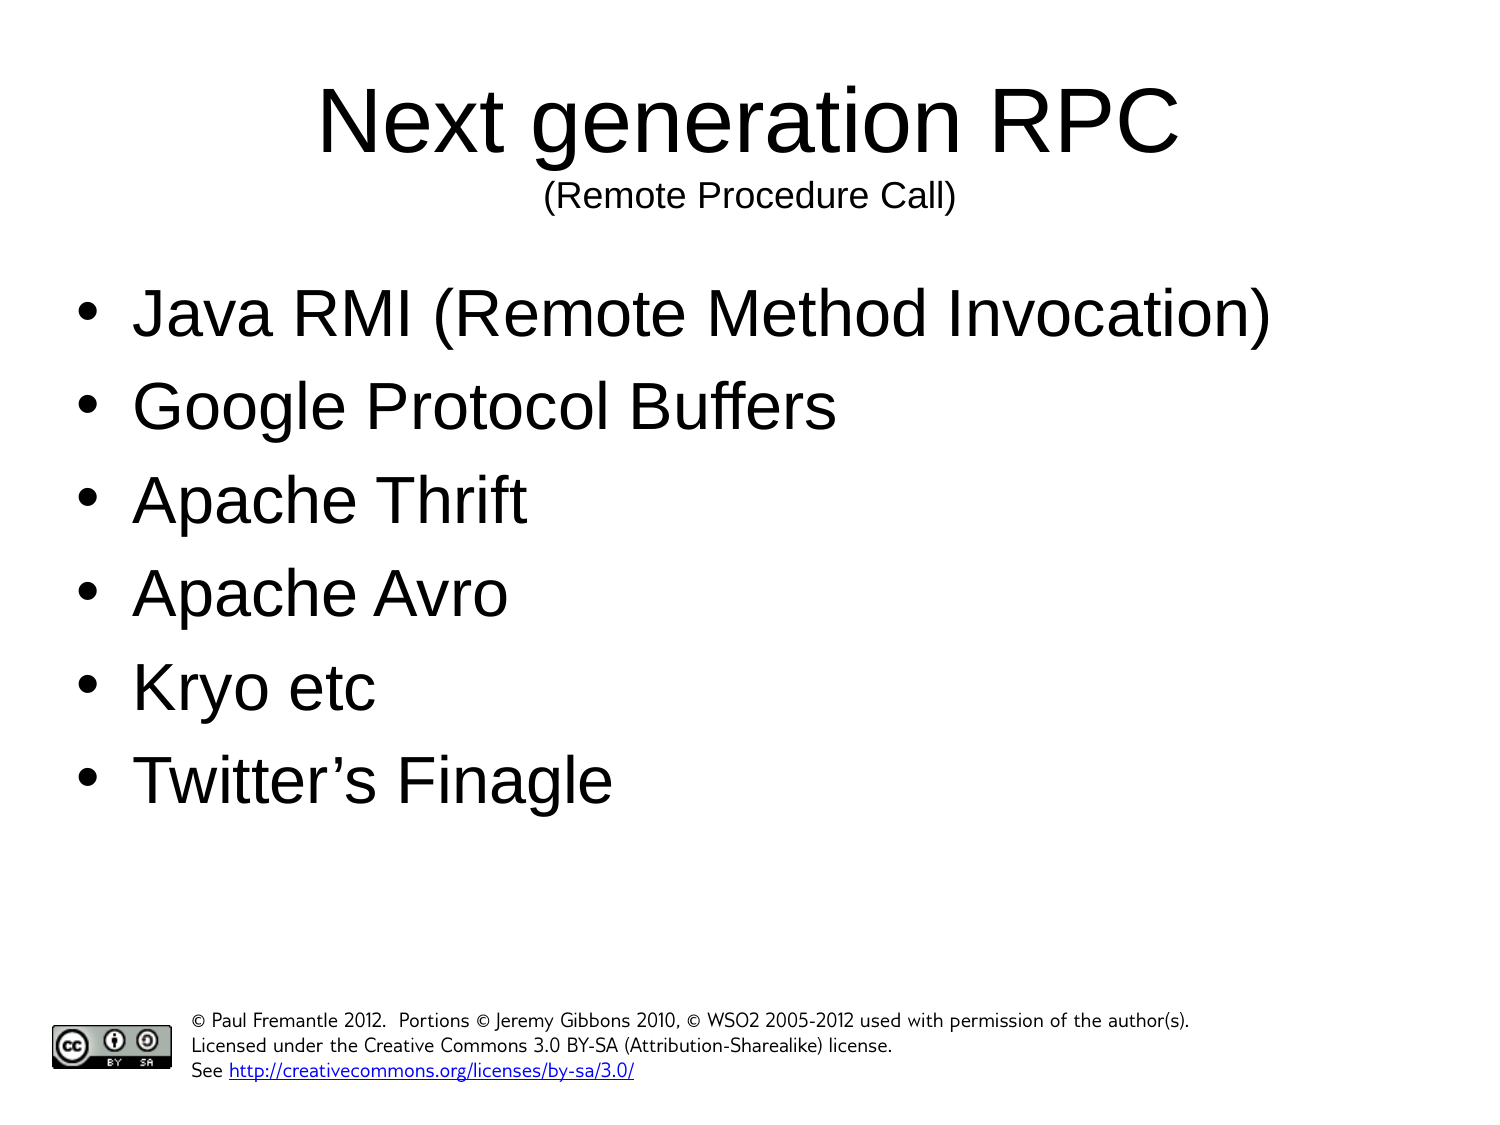

# Next generation RPC (Remote Procedure Call)
Java RMI (Remote Method Invocation)
Google Protocol Buffers
Apache Thrift
Apache Avro
Kryo etc
Twitter’s Finagle